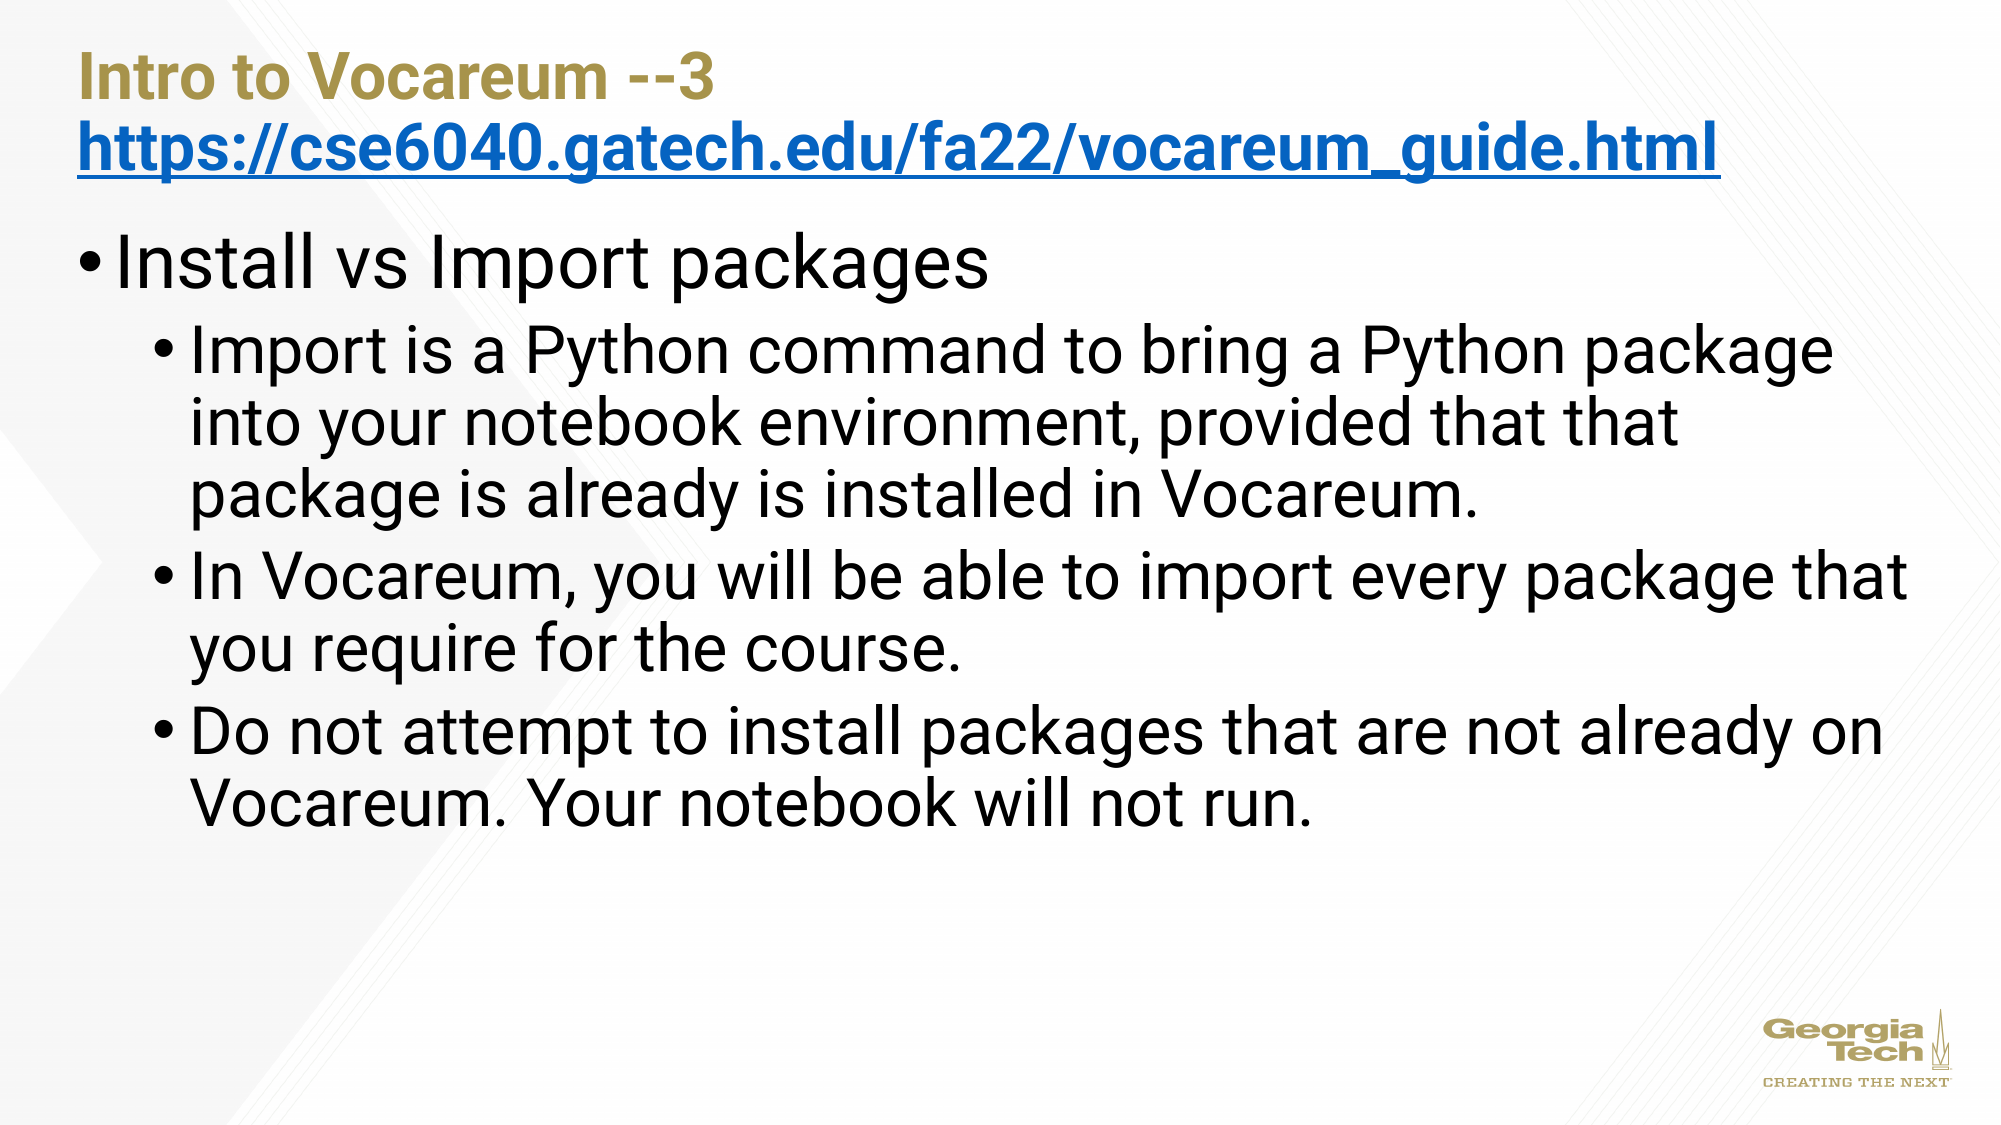

# Intro to Vocareum --3 https://cse6040.gatech.edu/fa22/vocareum_guide.html
Install vs Import packages
Import is a Python command to bring a Python package into your notebook environment, provided that that package is already is installed in Vocareum.
In Vocareum, you will be able to import every package that you require for the course.
Do not attempt to install packages that are not already on Vocareum. Your notebook will not run.